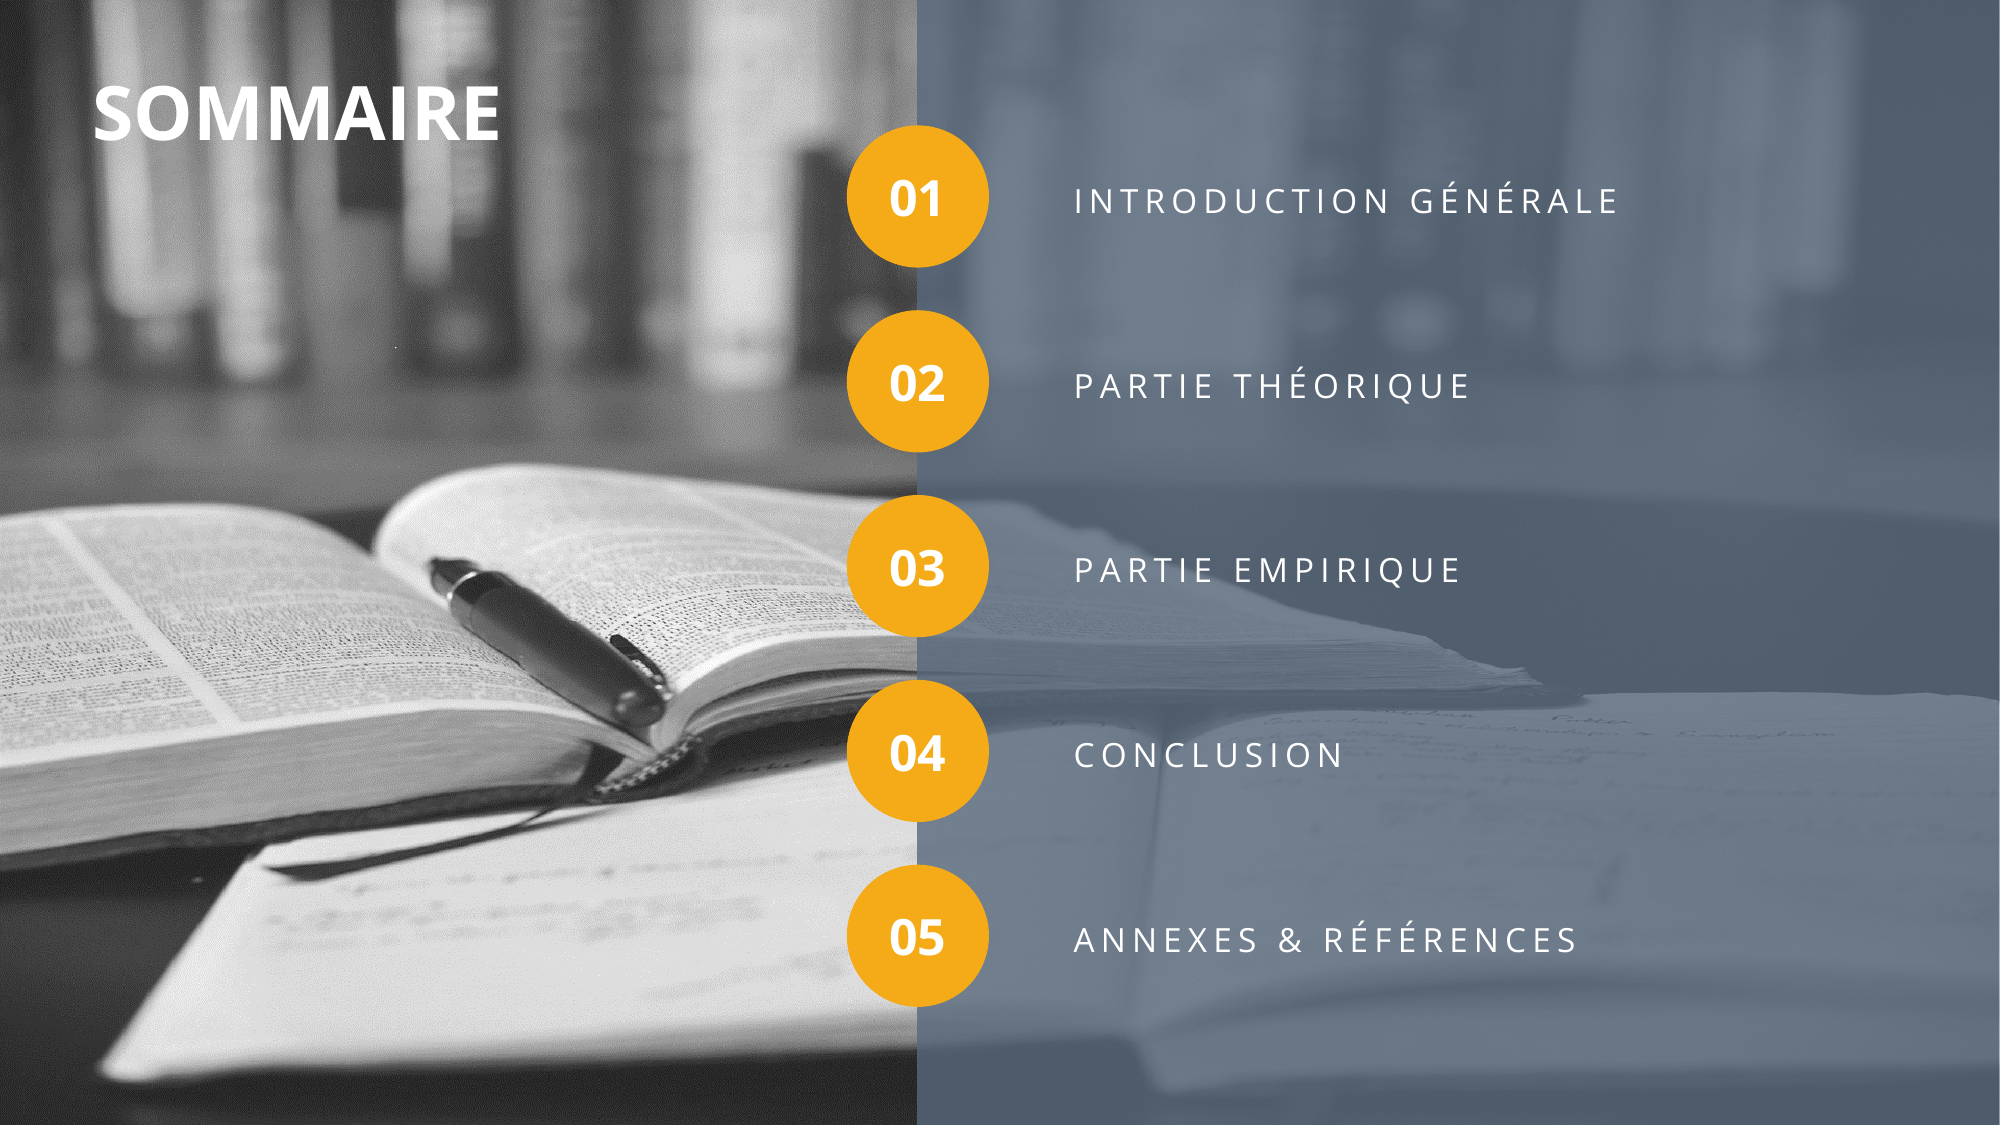

SOMMAIRE
01
INTRODUCTION GÉNÉRALE
02
PARTIE THÉORIQUE
03
PARTIE EMPIRIQUE
04
CONCLUSION
05
ANNEXES & RÉFÉRENCES